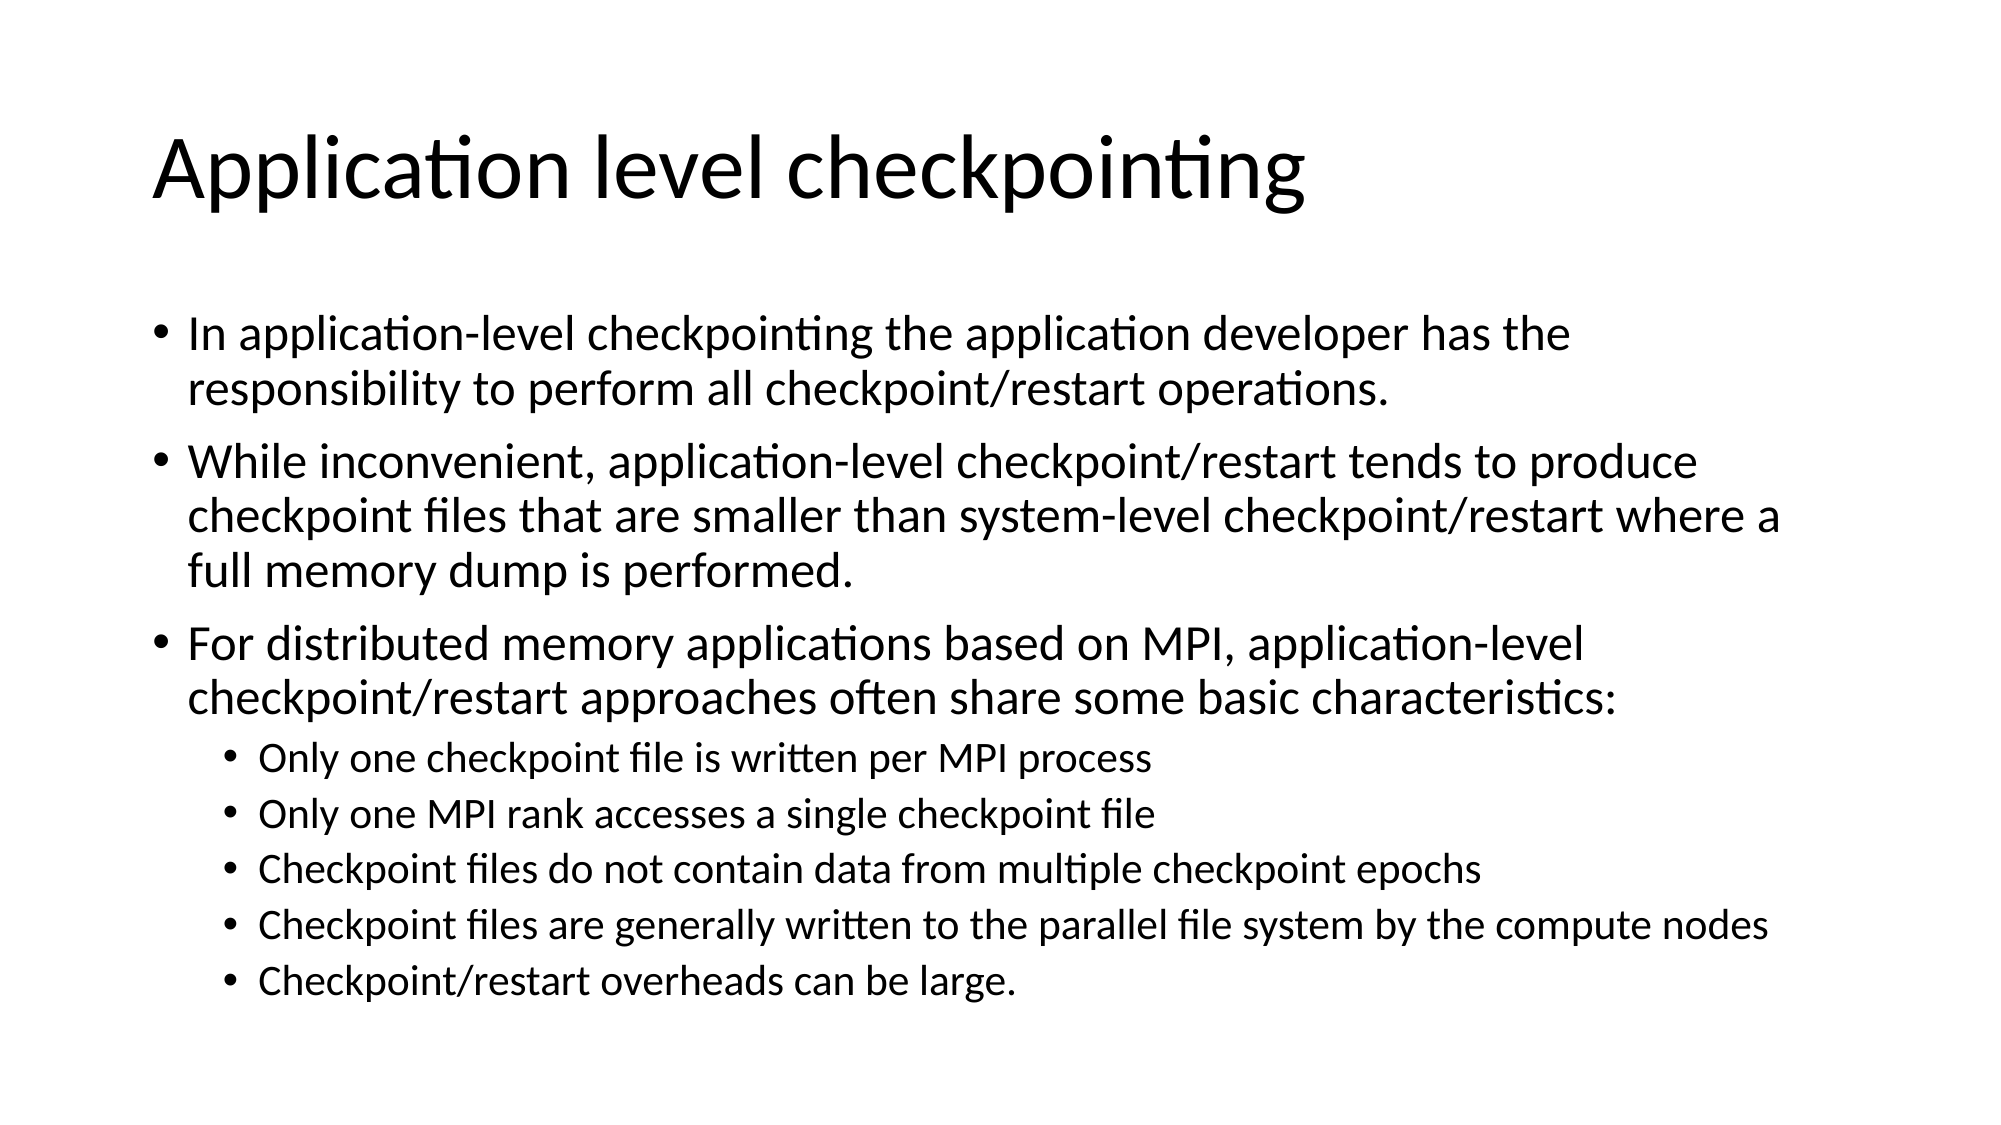

# Application level checkpointing
In application-level checkpointing the application developer has the responsibility to perform all checkpoint/restart operations.
While inconvenient, application-level checkpoint/restart tends to produce checkpoint files that are smaller than system-level checkpoint/restart where a full memory dump is performed.
For distributed memory applications based on MPI, application-level checkpoint/restart approaches often share some basic characteristics:
Only one checkpoint file is written per MPI process
Only one MPI rank accesses a single checkpoint file
Checkpoint files do not contain data from multiple checkpoint epochs
Checkpoint files are generally written to the parallel file system by the compute nodes
Checkpoint/restart overheads can be large.